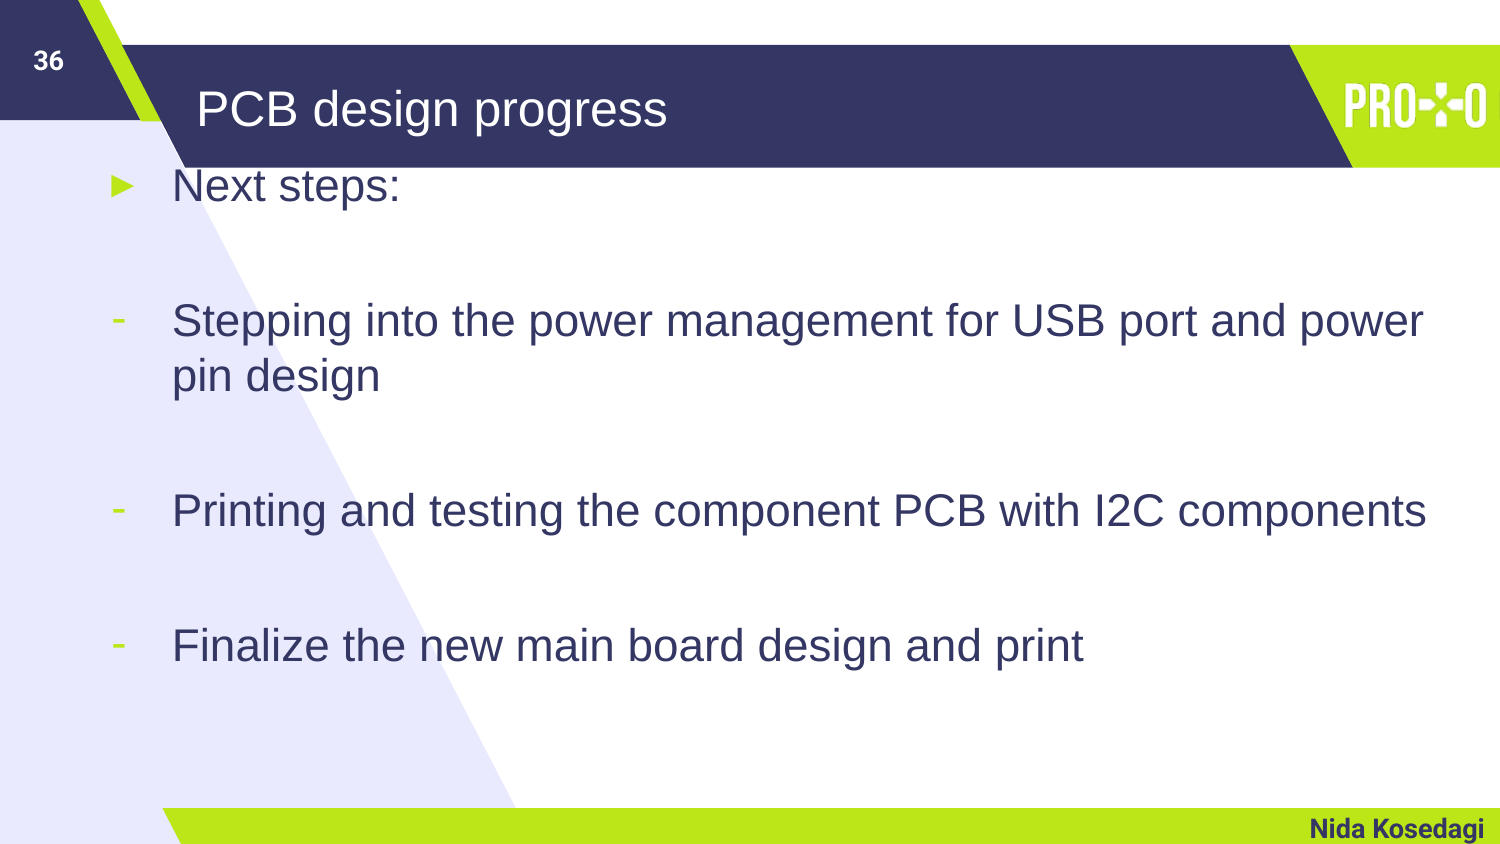

36
# PCB design progress
Next steps:

Stepping into the power management for USB port and power pin design

Printing and testing the component PCB with I2C components

Finalize the new main board design and print

Nida Kosedagi